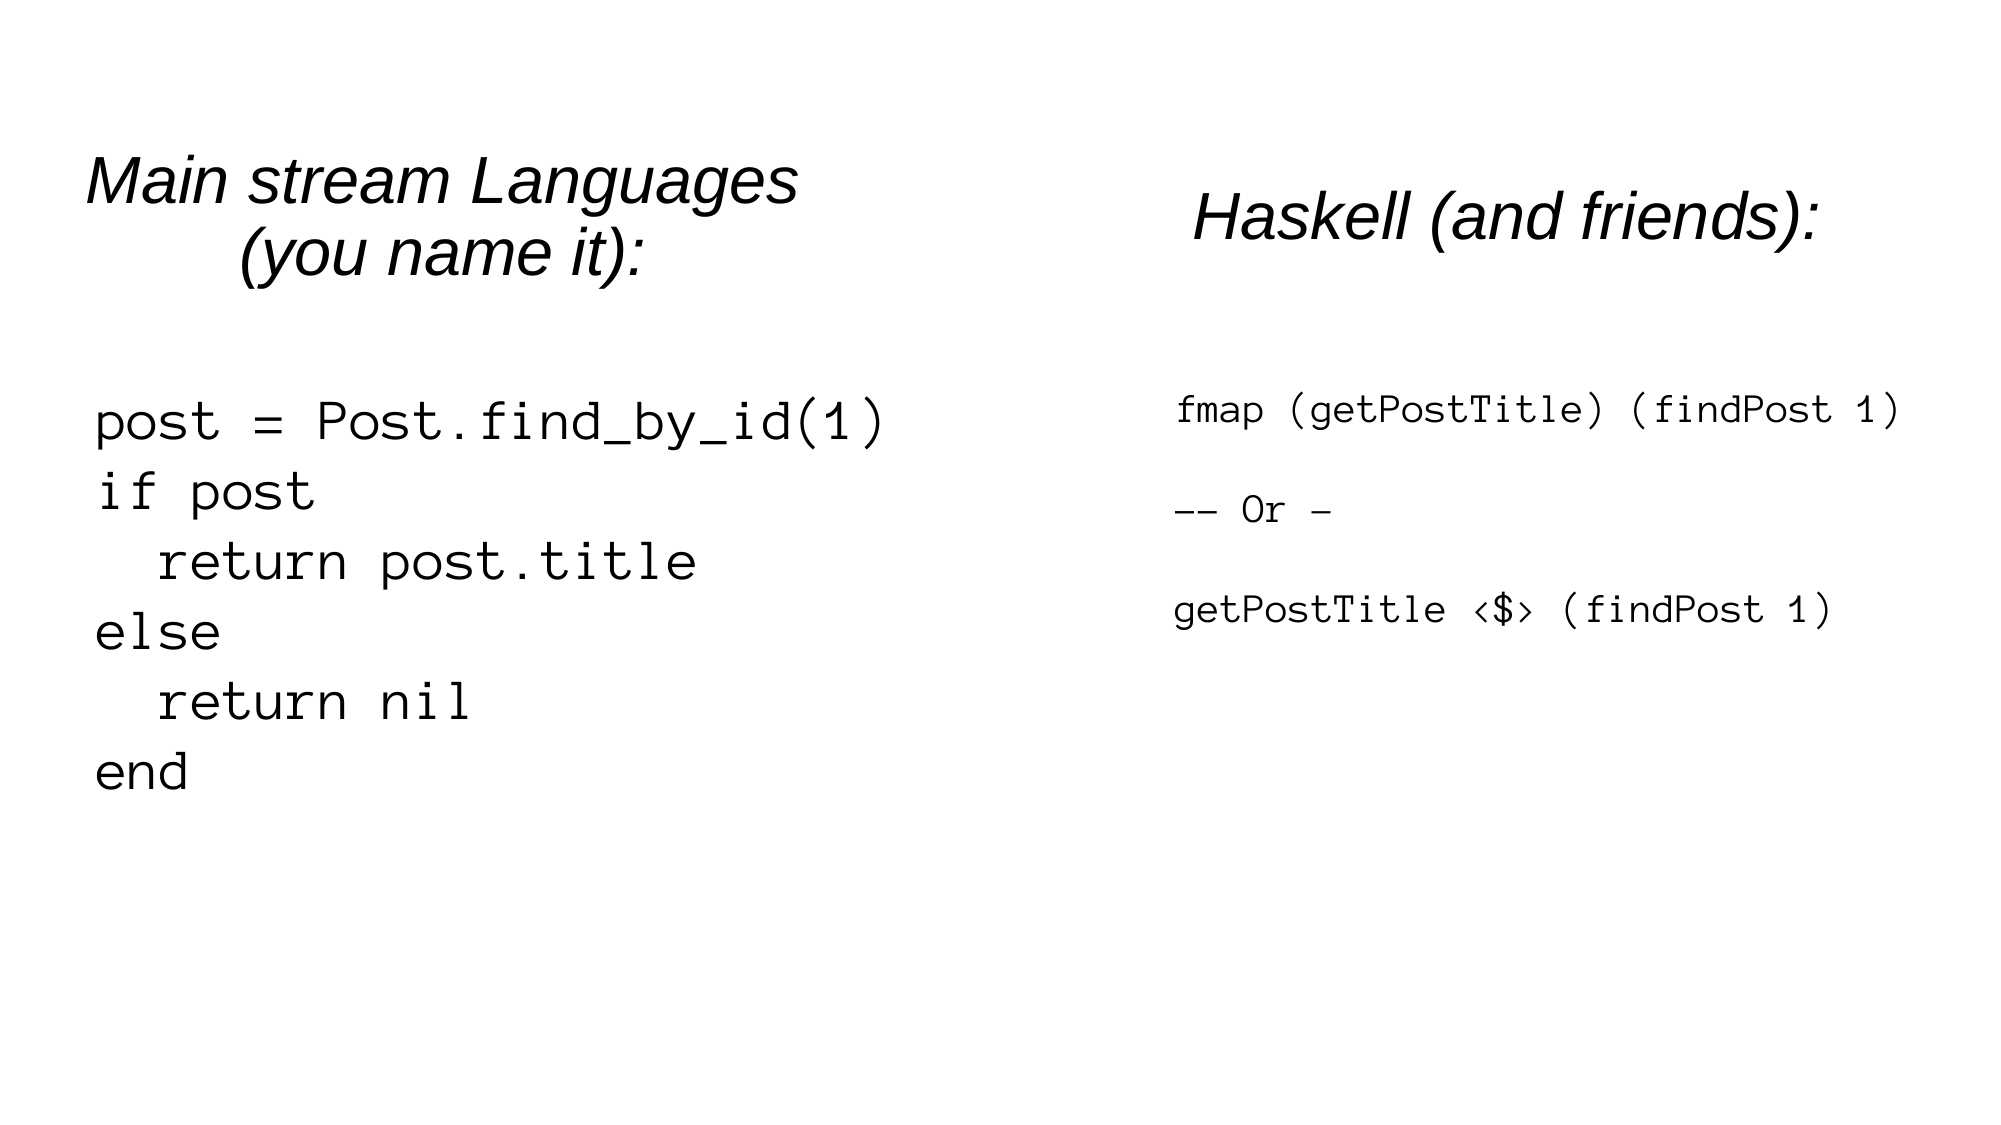

Main stream Languages
(you name it):
Haskell (and friends):
post = Post.find_by_id(1)
if post
  return post.title
else
  return nil
end
fmap (getPostTitle) (findPost 1)

-- Or –

getPostTitle <$> (findPost 1)